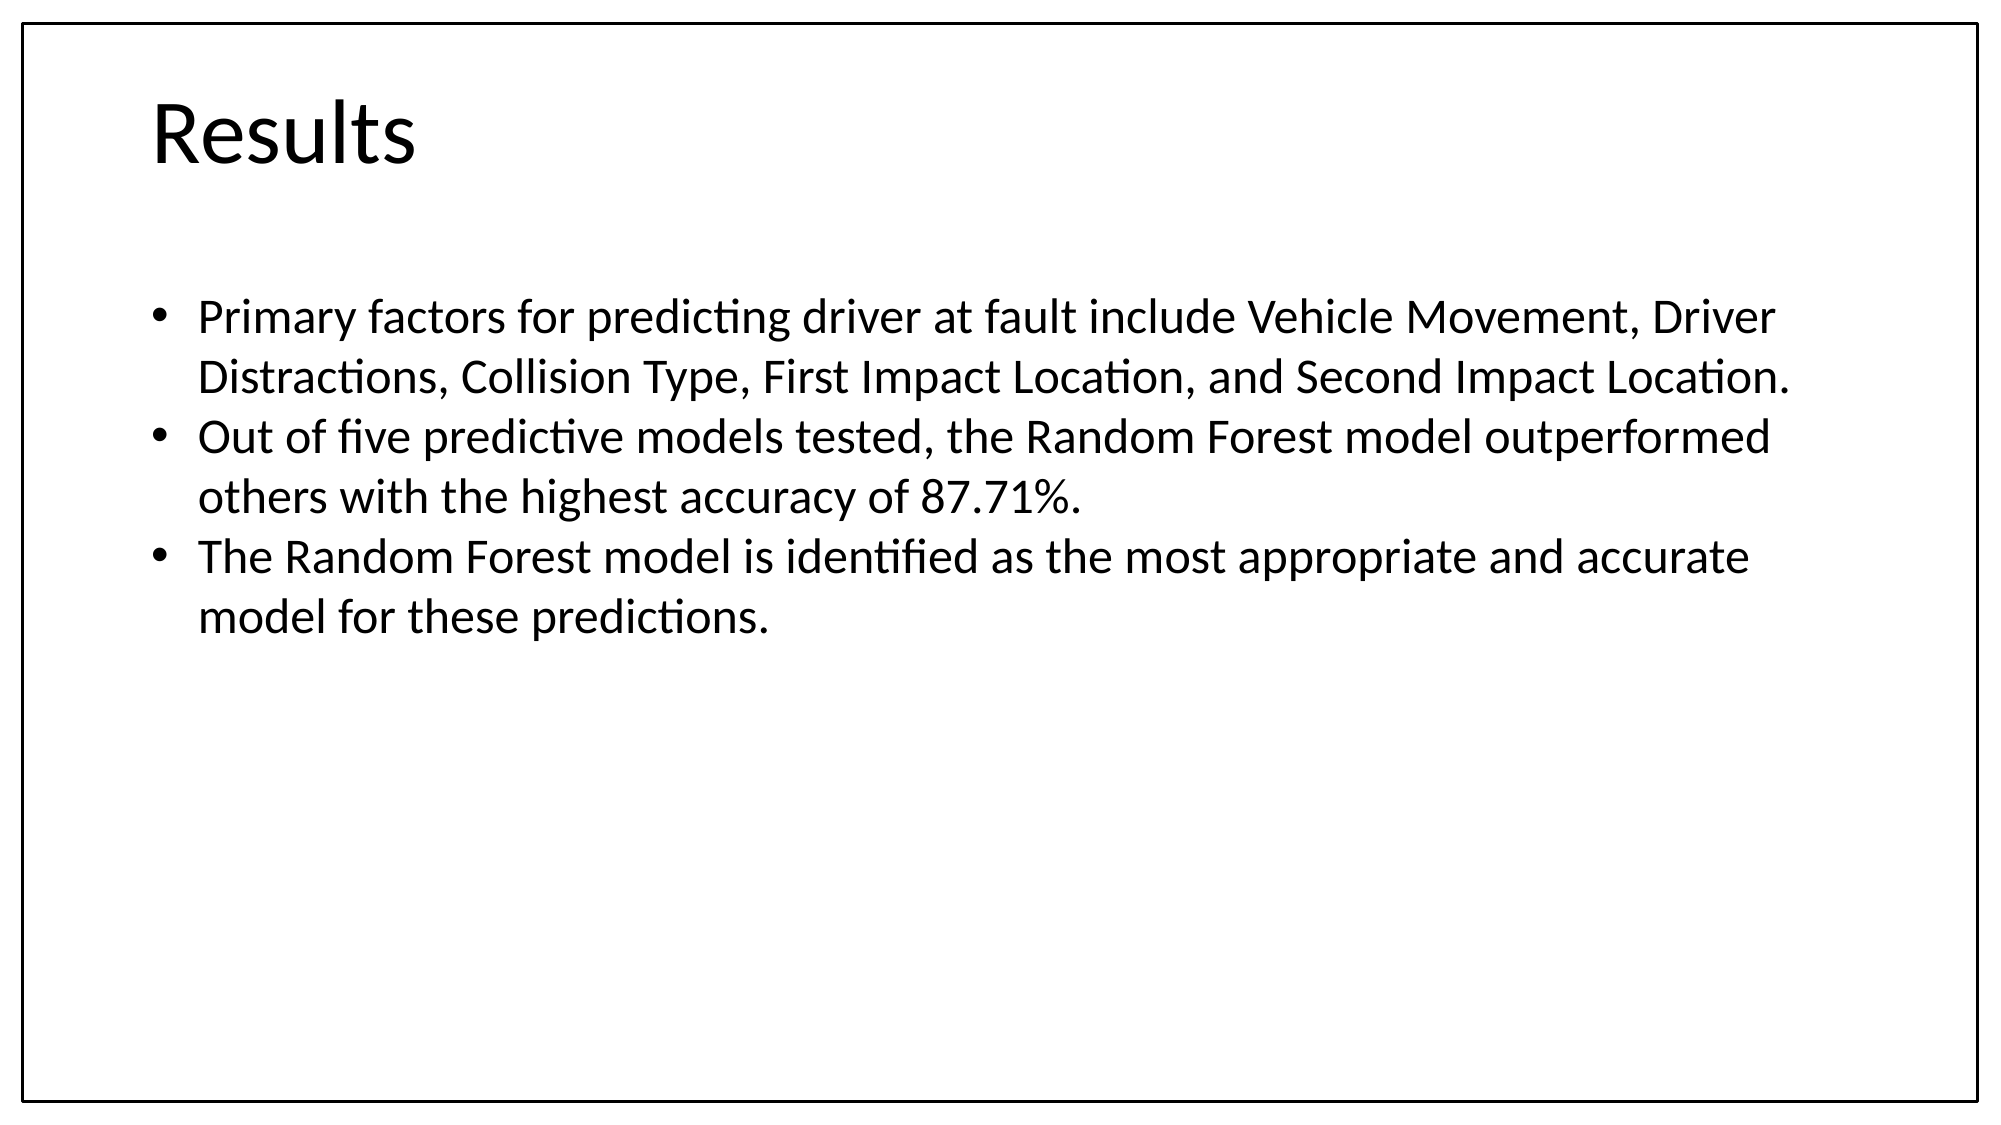

# Results
Primary factors for predicting driver at fault include Vehicle Movement, Driver Distractions, Collision Type, First Impact Location, and Second Impact Location.
Out of five predictive models tested, the Random Forest model outperformed others with the highest accuracy of 87.71%.
The Random Forest model is identified as the most appropriate and accurate model for these predictions.